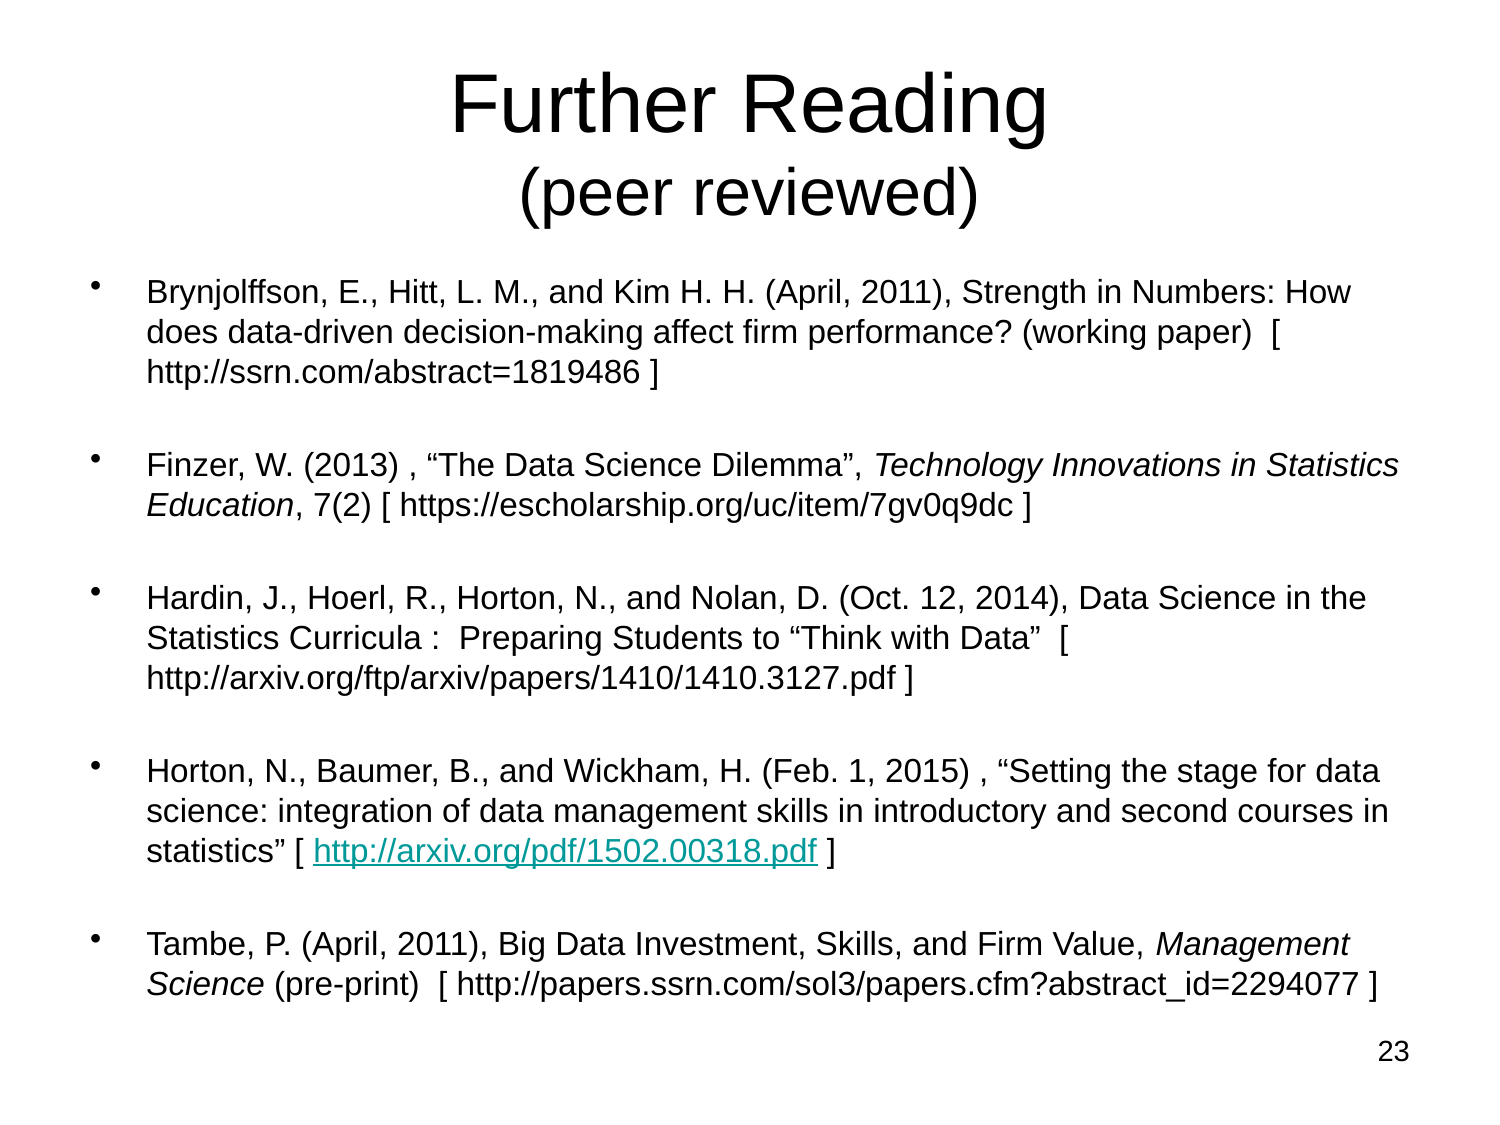

# Further Reading (peer reviewed)
Brynjolffson, E., Hitt, L. M., and Kim H. H. (April, 2011), Strength in Numbers: How does data-driven decision-making affect firm performance? (working paper)  [ http://ssrn.com/abstract=1819486 ]

Finzer, W. (2013) , “The Data Science Dilemma”, Technology Innovations in Statistics Education, 7(2) [ https://escholarship.org/uc/item/7gv0q9dc ]

Hardin, J., Hoerl, R., Horton, N., and Nolan, D. (Oct. 12, 2014), Data Science in the Statistics Curricula :  Preparing Students to “Think with Data”  [ http://arxiv.org/ftp/arxiv/papers/1410/1410.3127.pdf ]

Horton, N., Baumer, B., and Wickham, H. (Feb. 1, 2015) , “Setting the stage for data science: integration of data management skills in introductory and second courses in statistics” [ http://arxiv.org/pdf/1502.00318.pdf ]

Tambe, P. (April, 2011), Big Data Investment, Skills, and Firm Value, Management Science (pre-print)  [ http://papers.ssrn.com/sol3/papers.cfm?abstract_id=2294077 ]
23